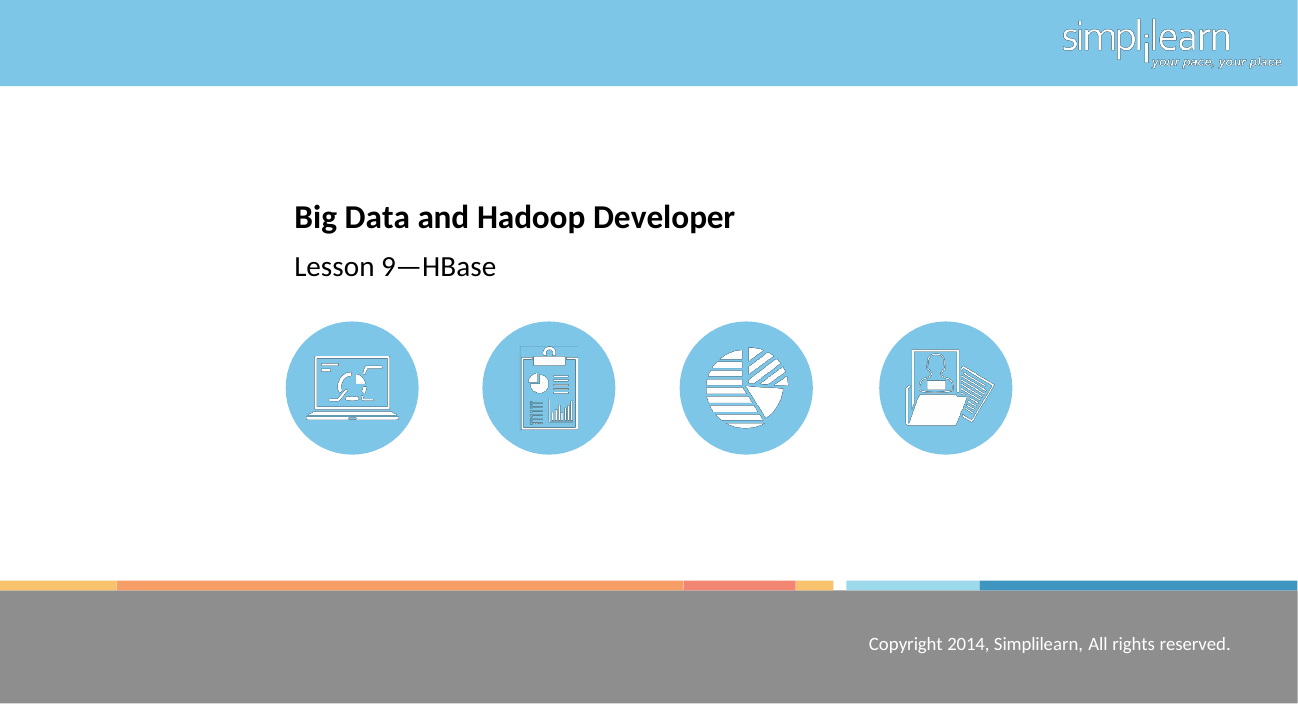

# Big Data and Hadoop Developer
Lesson 9—HBase

Copyright 2014, Simplilearn, All rights reserved.

Copyright 2014, Simplilearn, All rights reserved.